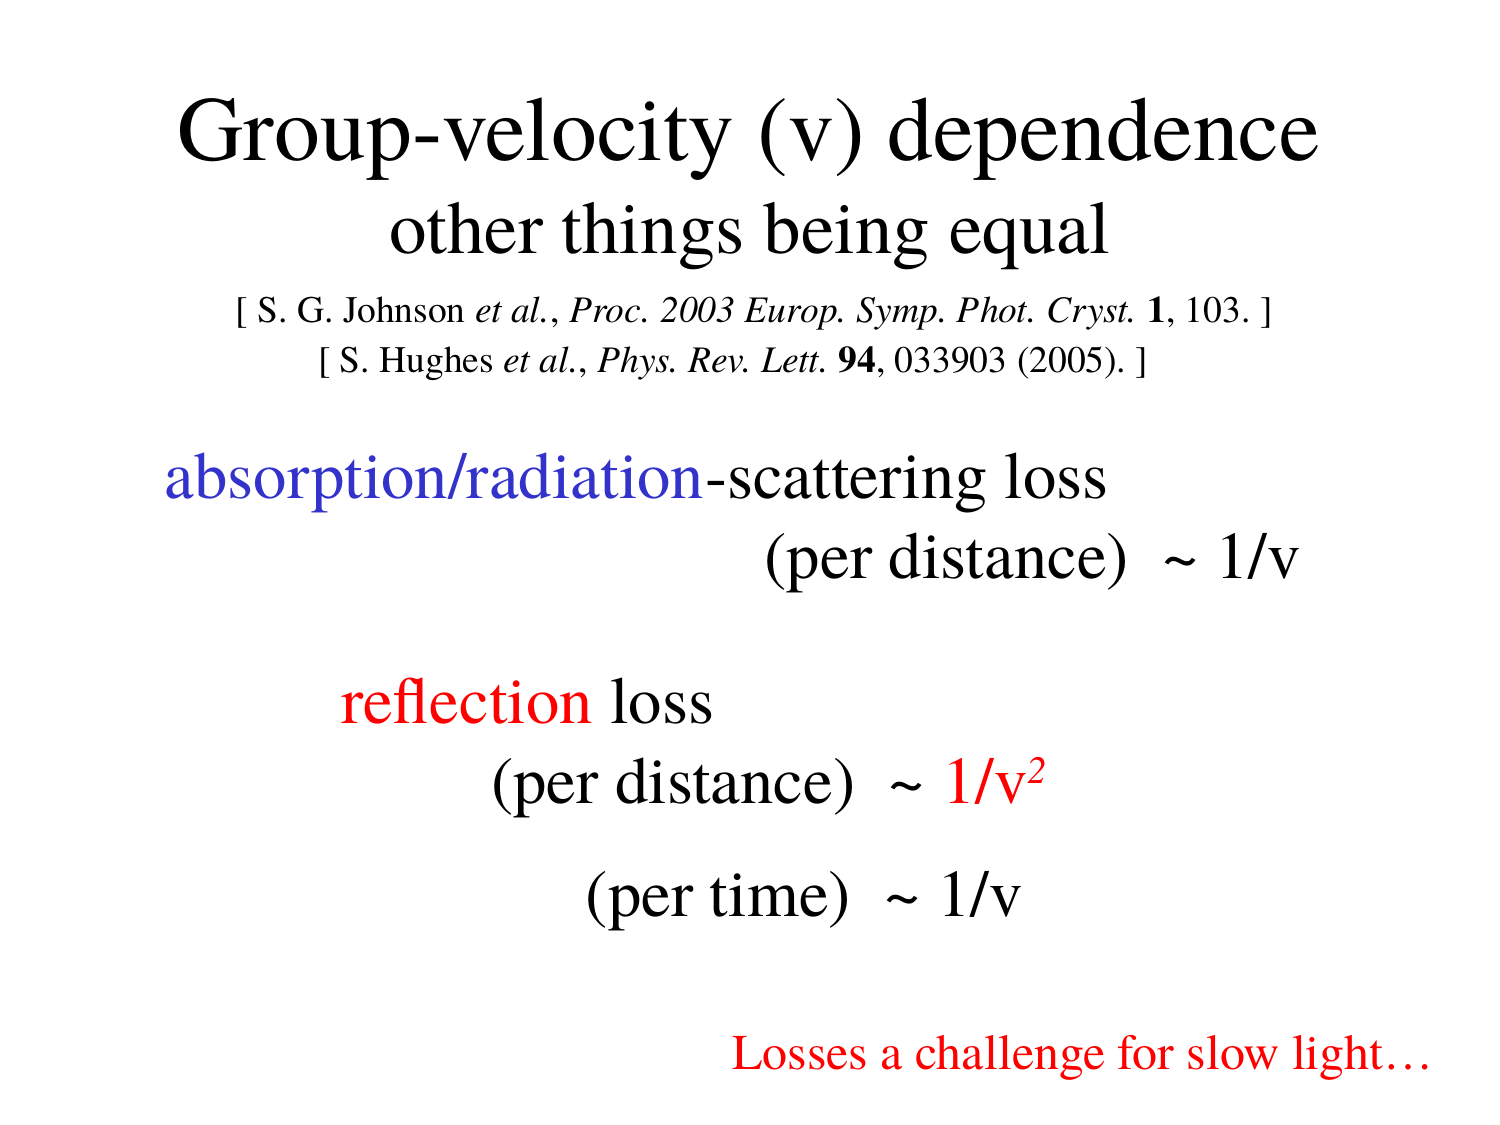

# Group-velocity (v) dependence other things being equal
[ S. G. Johnson et al., Proc. 2003 Europ. Symp. Phot. Cryst. 1, 103. ]
[ S. Hughes et al., Phys. Rev. Lett. 94, 033903 (2005). ]
absorption/radiation-scattering loss
				(per distance)  ~ 1/v
reflection loss
	(per distance)  ~ 1/v2
(per time)  ~ 1/v
Losses a challenge for slow light…